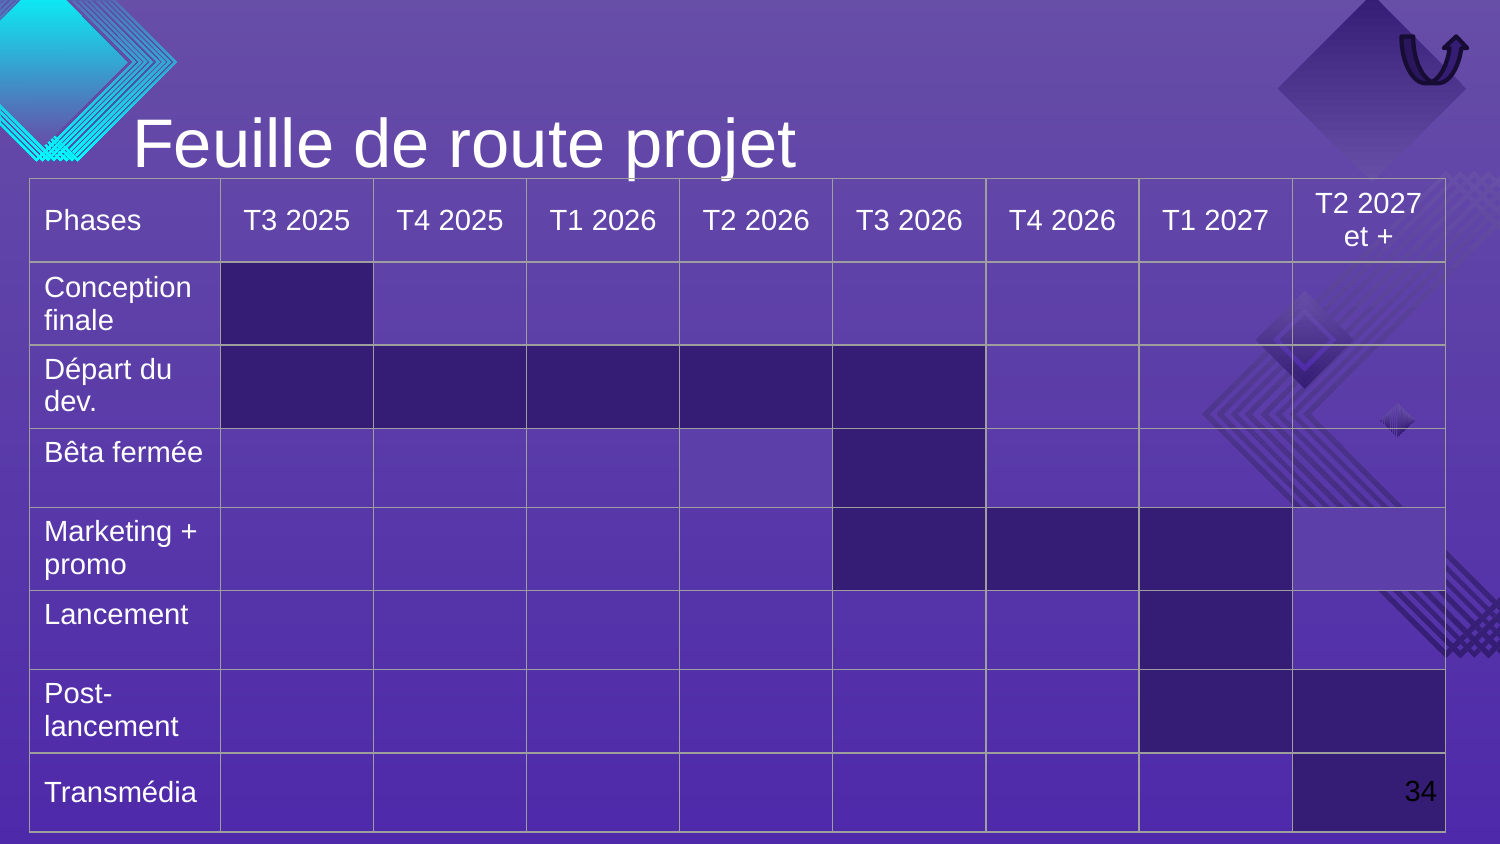

# Feuille de route projet
| Phases | T3 2025 | T4 2025 | T1 2026 | T2 2026 | T3 2026 | T4 2026 | T1 2027 | T2 2027 et + |
| --- | --- | --- | --- | --- | --- | --- | --- | --- |
| Conception finale |  |  |  |  |  |  |  |  |
| Départ du dev. |  |  |  |  |  |  |  |  |
| Bêta fermée |  |  |  |  |  |  |  |  |
| Marketing + promo |  |  |  |  |  |  |  |  |
| Lancement |  |  |  |  |  |  |  |  |
| Post-lancement |  |  |  |  |  |  |  |  |
| Transmédia |  |  |  |  |  |  |  |  |
34